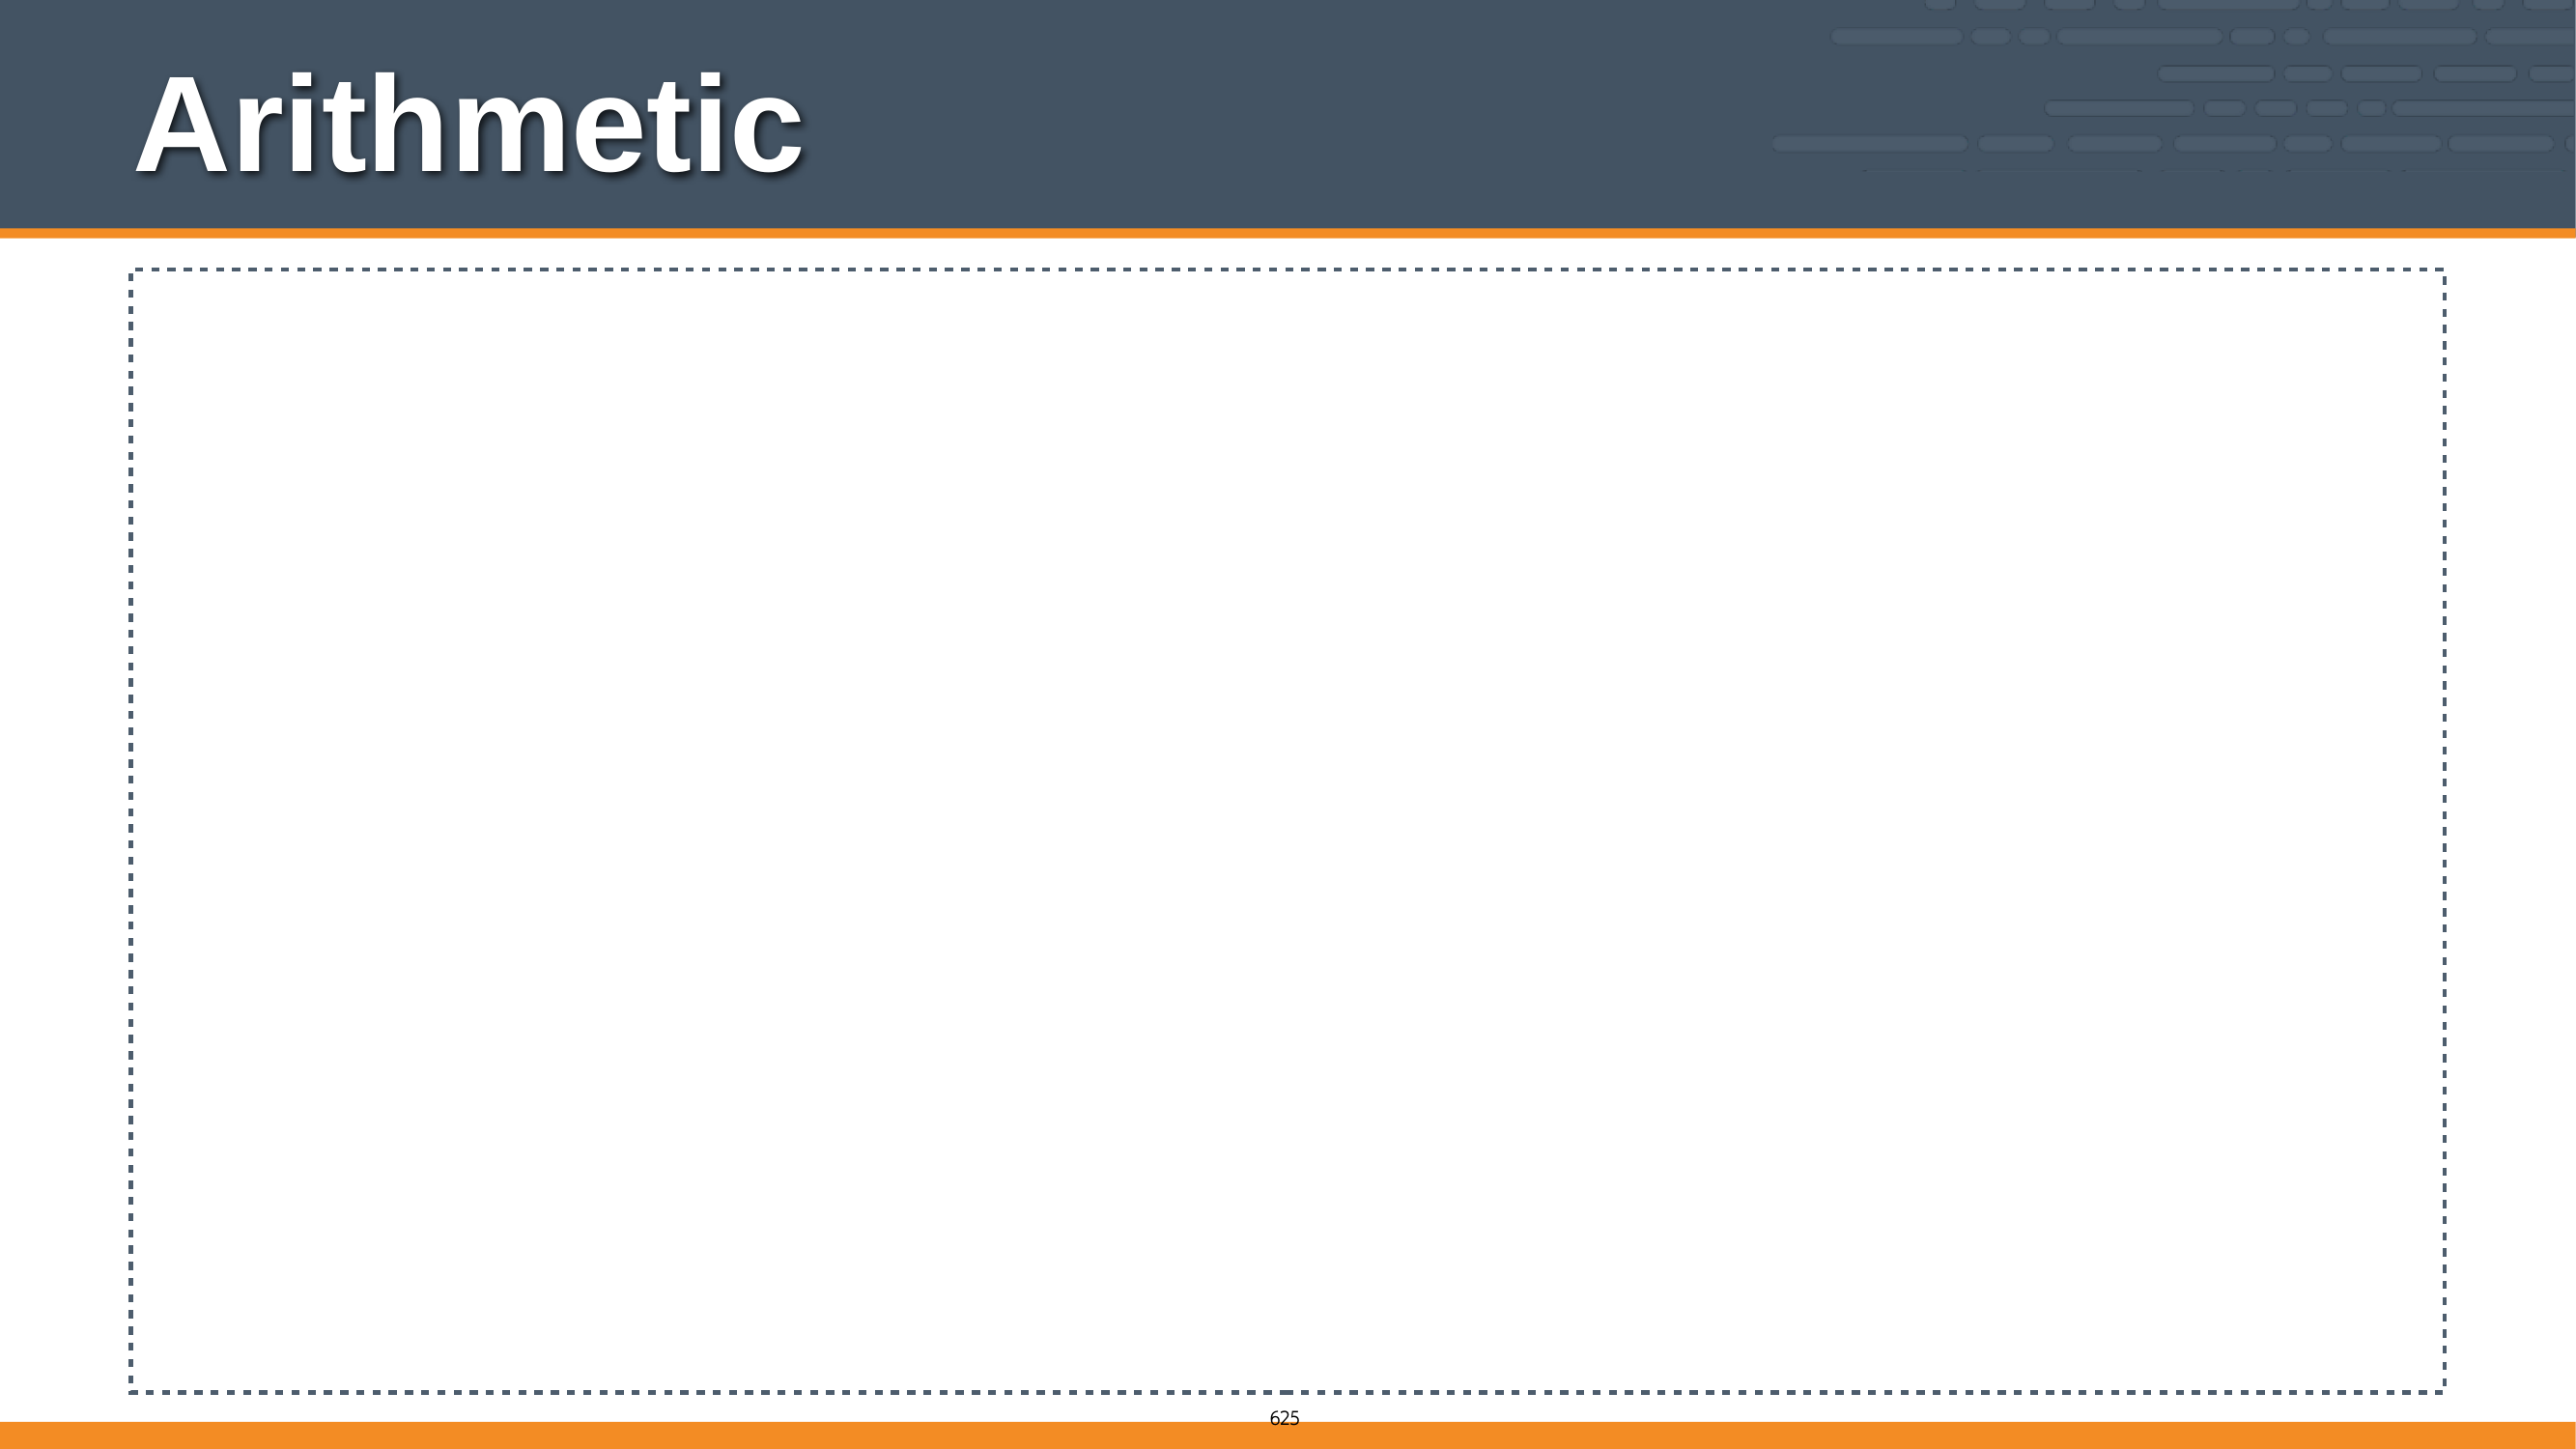

# Arithmetic
irb(main):005:0> 2 * 7
=> 14
625